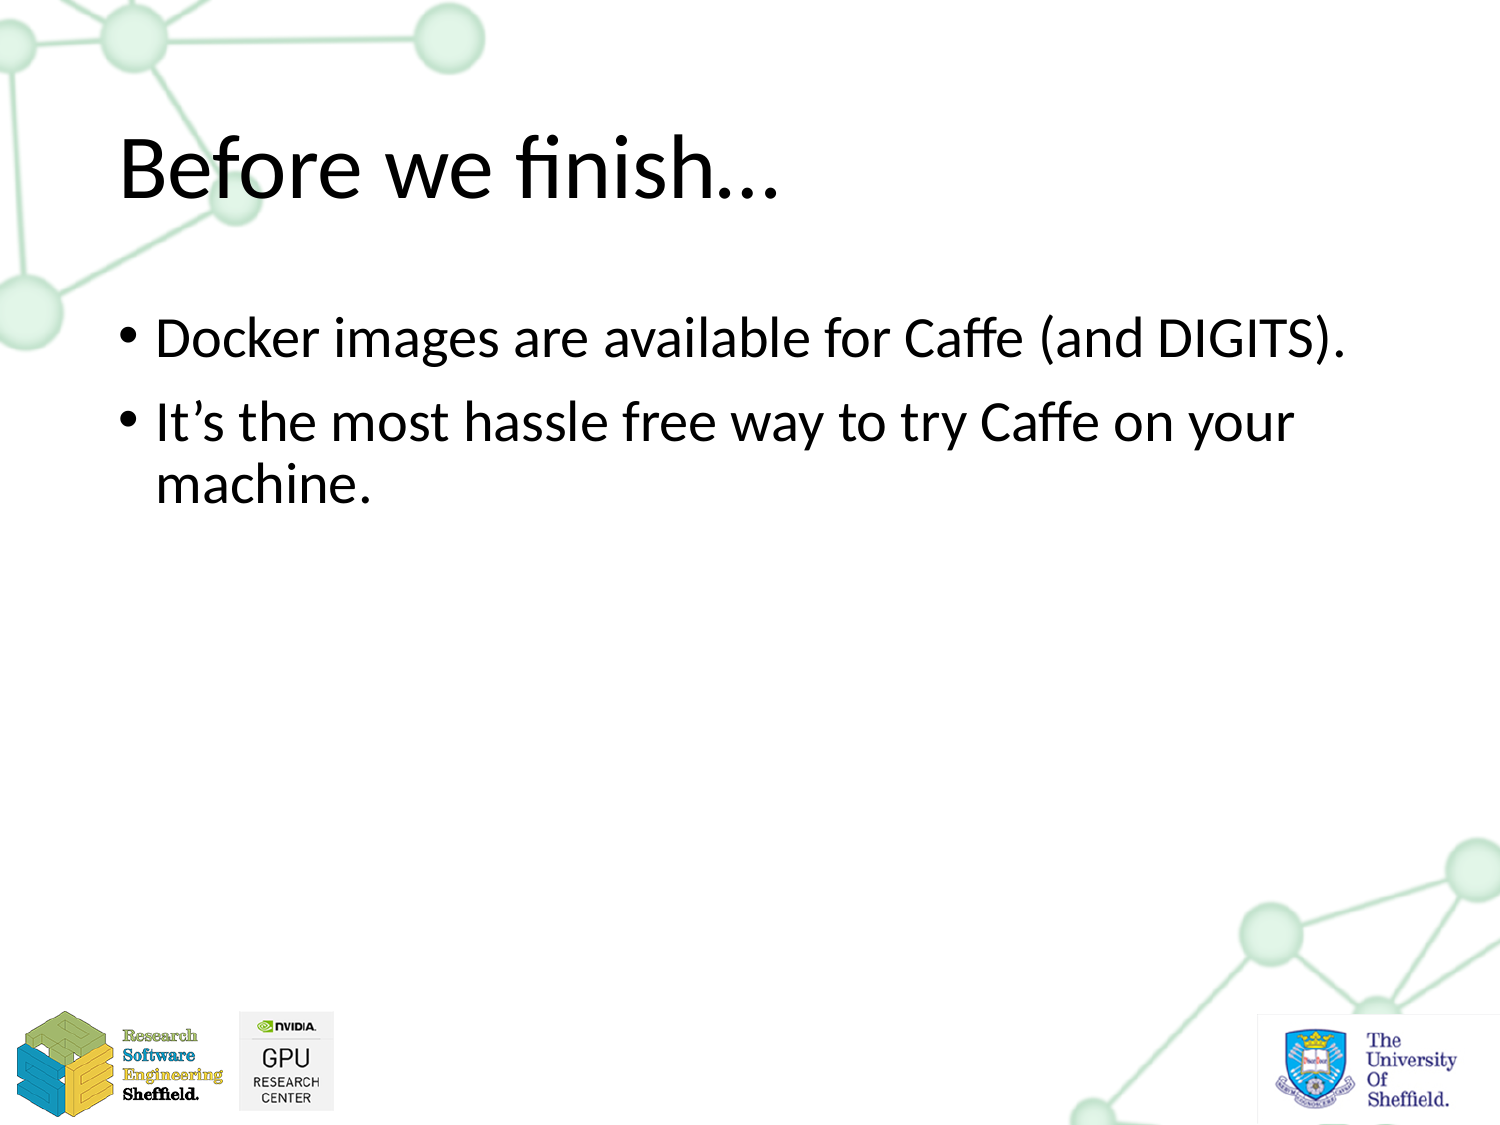

# Before we finish…
Docker images are available for Caffe (and DIGITS).
It’s the most hassle free way to try Caffe on your machine.